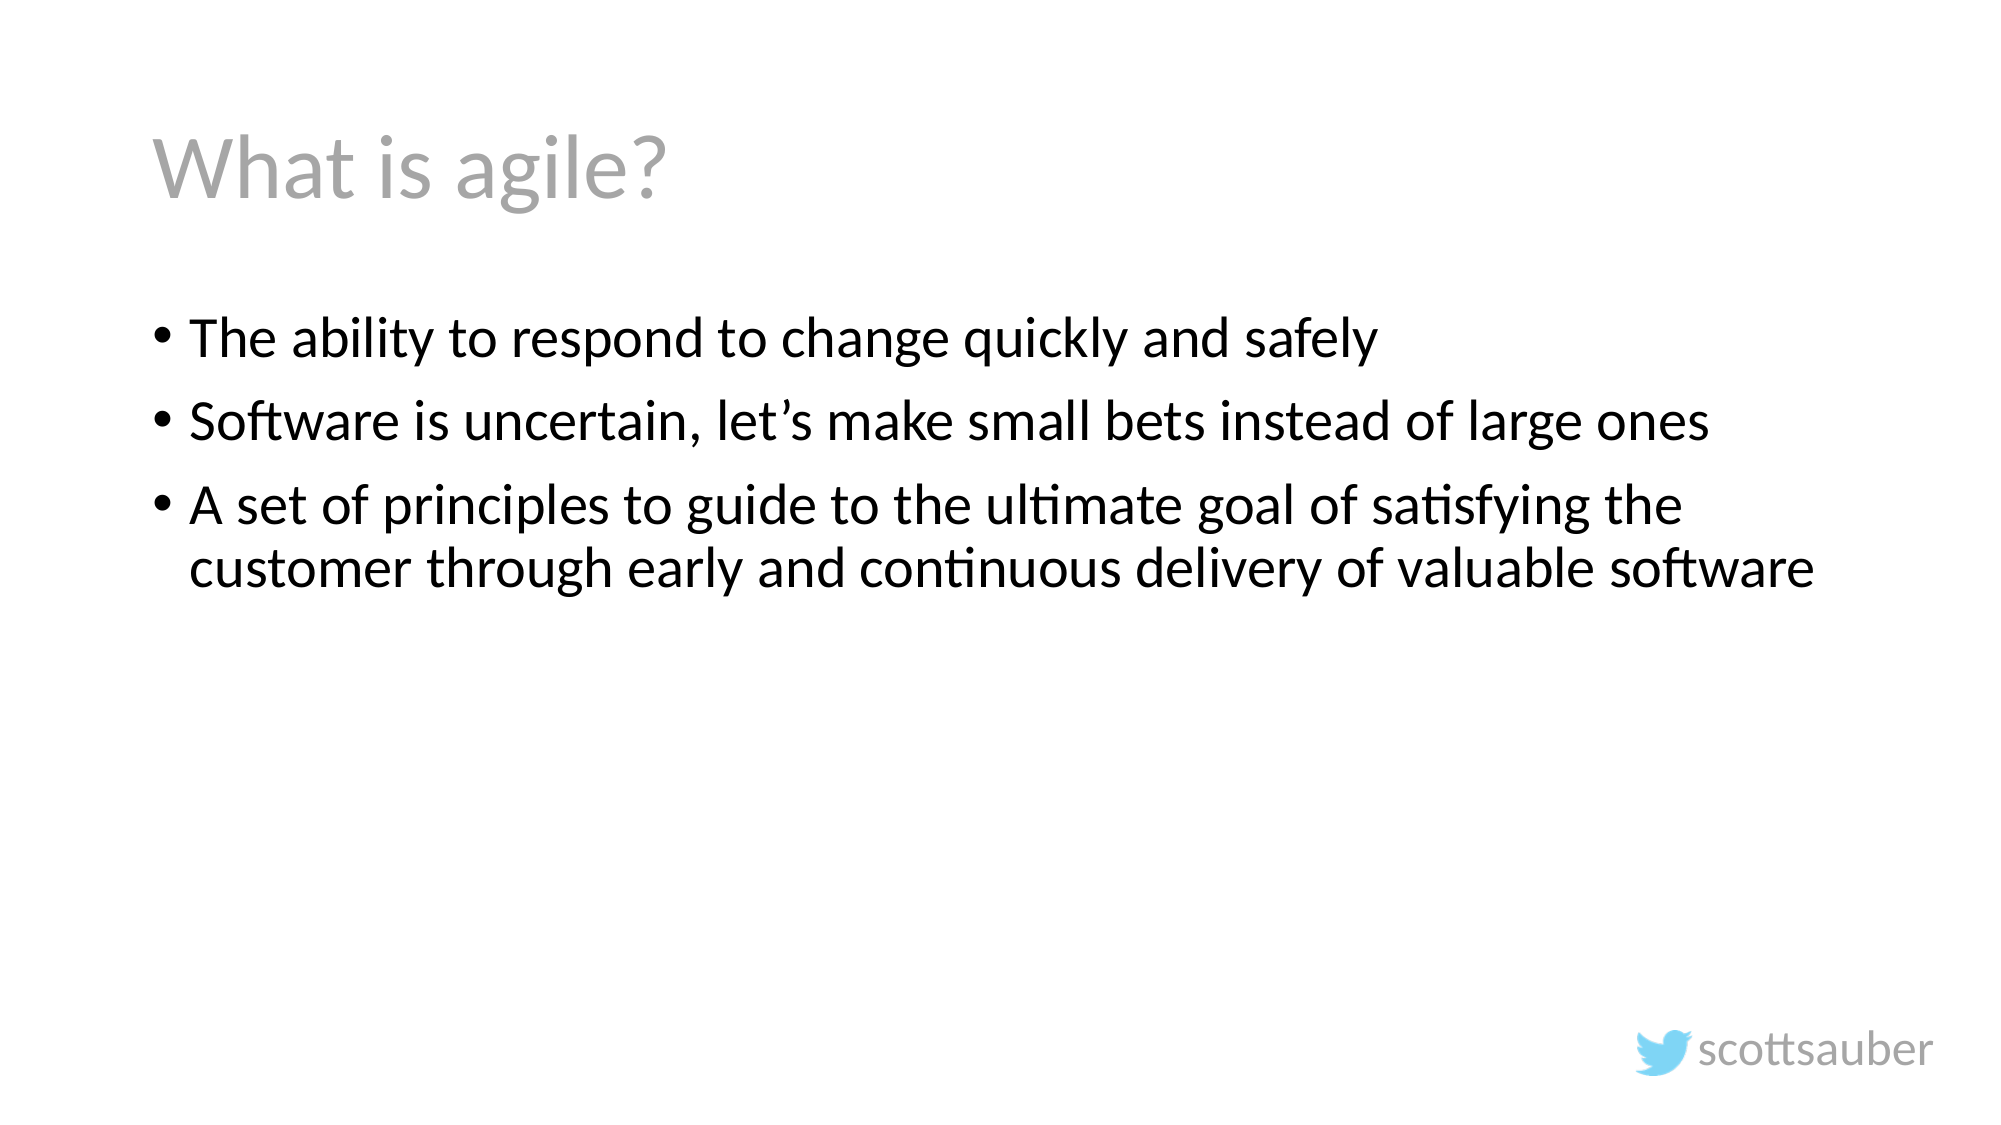

# What is agile?
The ability to respond to change quickly and safely
Software is uncertain, let’s make small bets instead of large ones
A set of principles to guide to the ultimate goal of satisfying the customer through early and continuous delivery of valuable software
scottsauber